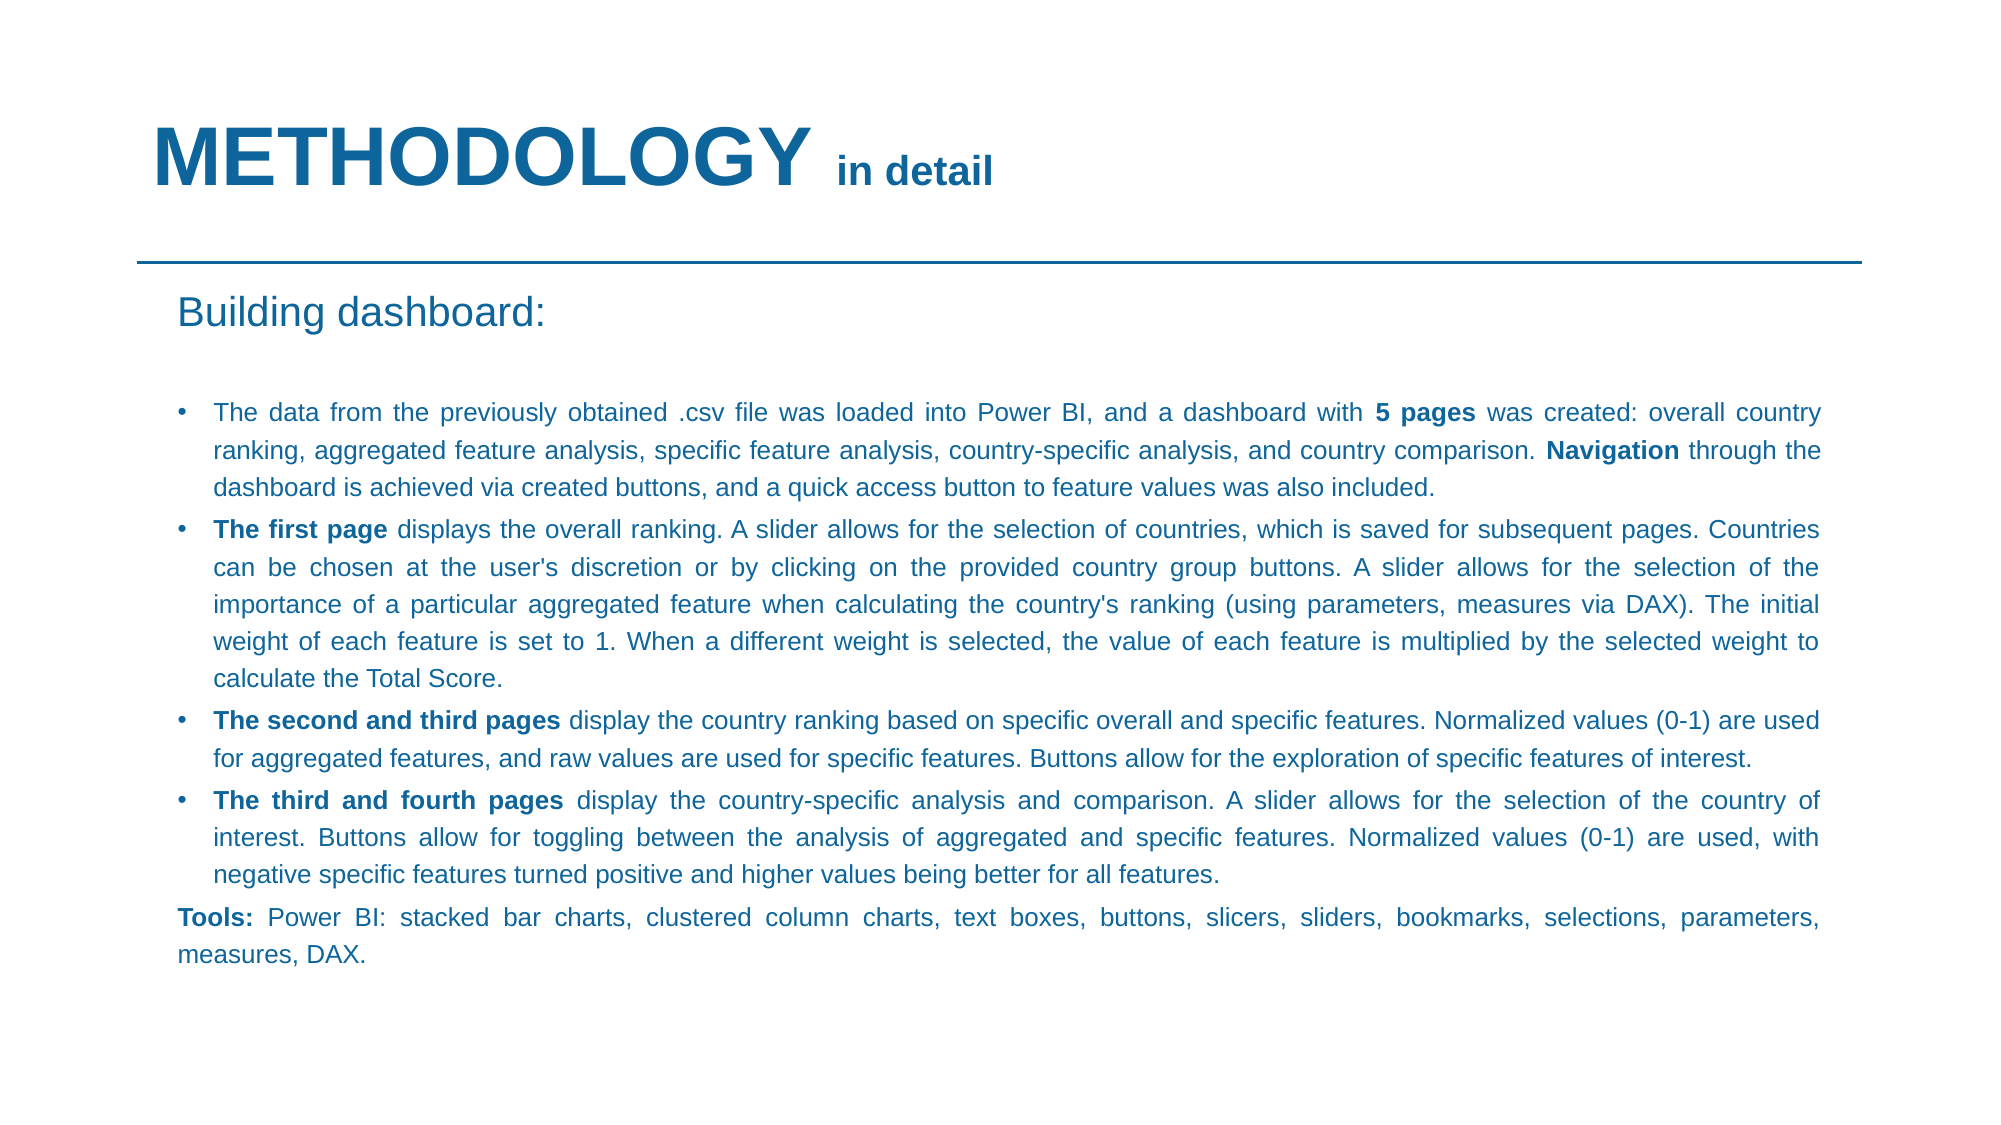

# METHODOLOGY in detail
Building dashboard:

The data from the previously obtained .csv file was loaded into Power BI, and a dashboard with 5 pages was created: overall country ranking, aggregated feature analysis, specific feature analysis, country-specific analysis, and country comparison. Navigation through the dashboard is achieved via created buttons, and a quick access button to feature values was also included.
The first page displays the overall ranking. A slider allows for the selection of countries, which is saved for subsequent pages. Countries can be chosen at the user's discretion or by clicking on the provided country group buttons. A slider allows for the selection of the importance of a particular aggregated feature when calculating the country's ranking (using parameters, measures via DAX). The initial weight of each feature is set to 1. When a different weight is selected, the value of each feature is multiplied by the selected weight to calculate the Total Score.
The second and third pages display the country ranking based on specific overall and specific features. Normalized values (0-1) are used for aggregated features, and raw values are used for specific features. Buttons allow for the exploration of specific features of interest.
The third and fourth pages display the country-specific analysis and comparison. A slider allows for the selection of the country of interest. Buttons allow for toggling between the analysis of aggregated and specific features. Normalized values (0-1) are used, with negative specific features turned positive and higher values being better for all features.
Tools: Power BI: stacked bar charts, clustered column charts, text boxes, buttons, slicers, sliders, bookmarks, selections, parameters, measures, DAX.